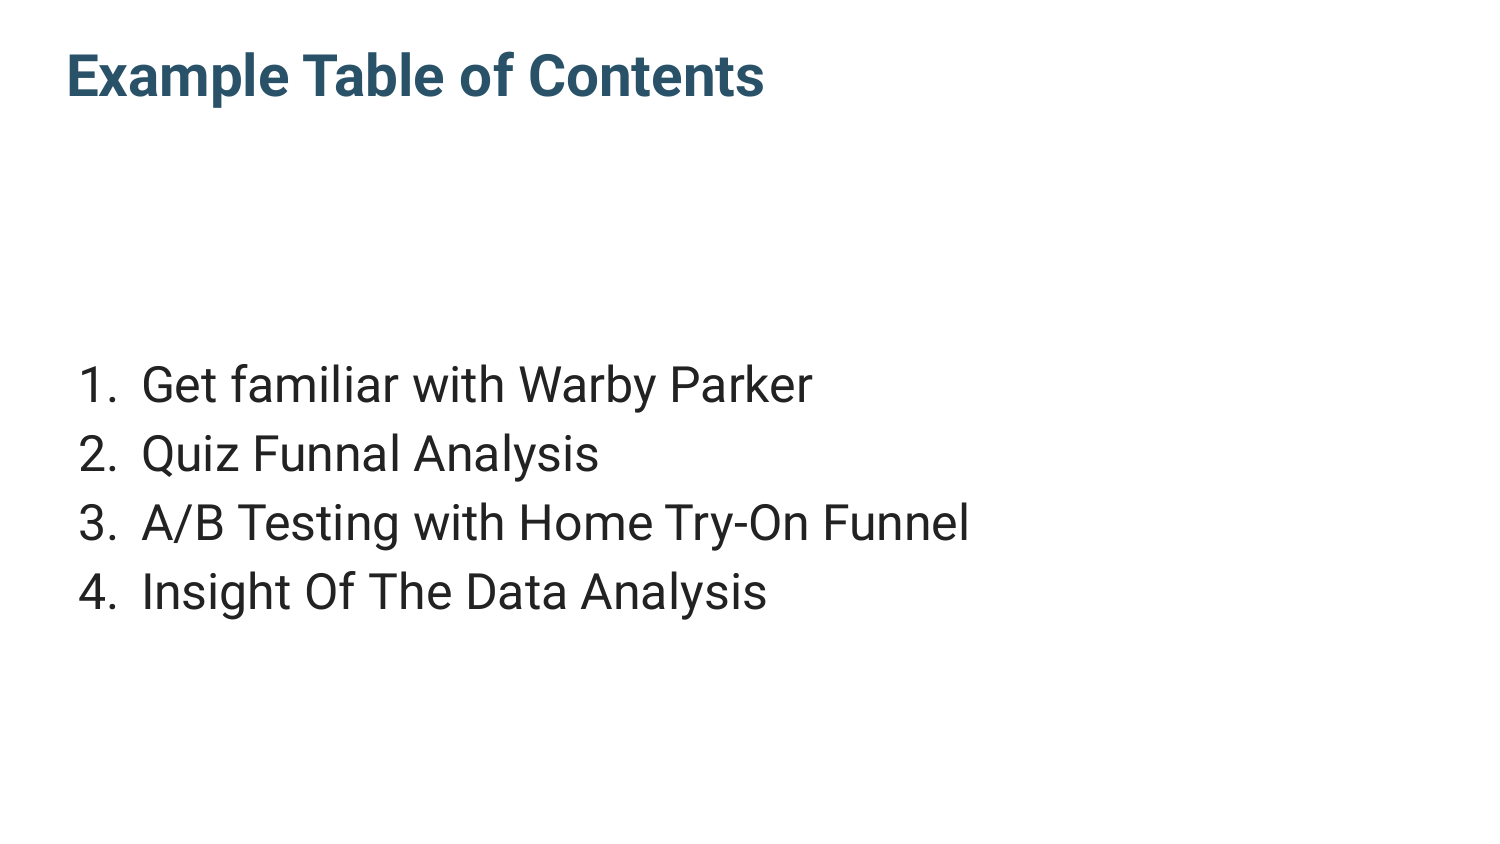

# Example Table of Contents
Get familiar with Warby Parker
Quiz Funnal Analysis
A/B Testing with Home Try-On Funnel
Insight Of The Data Analysis